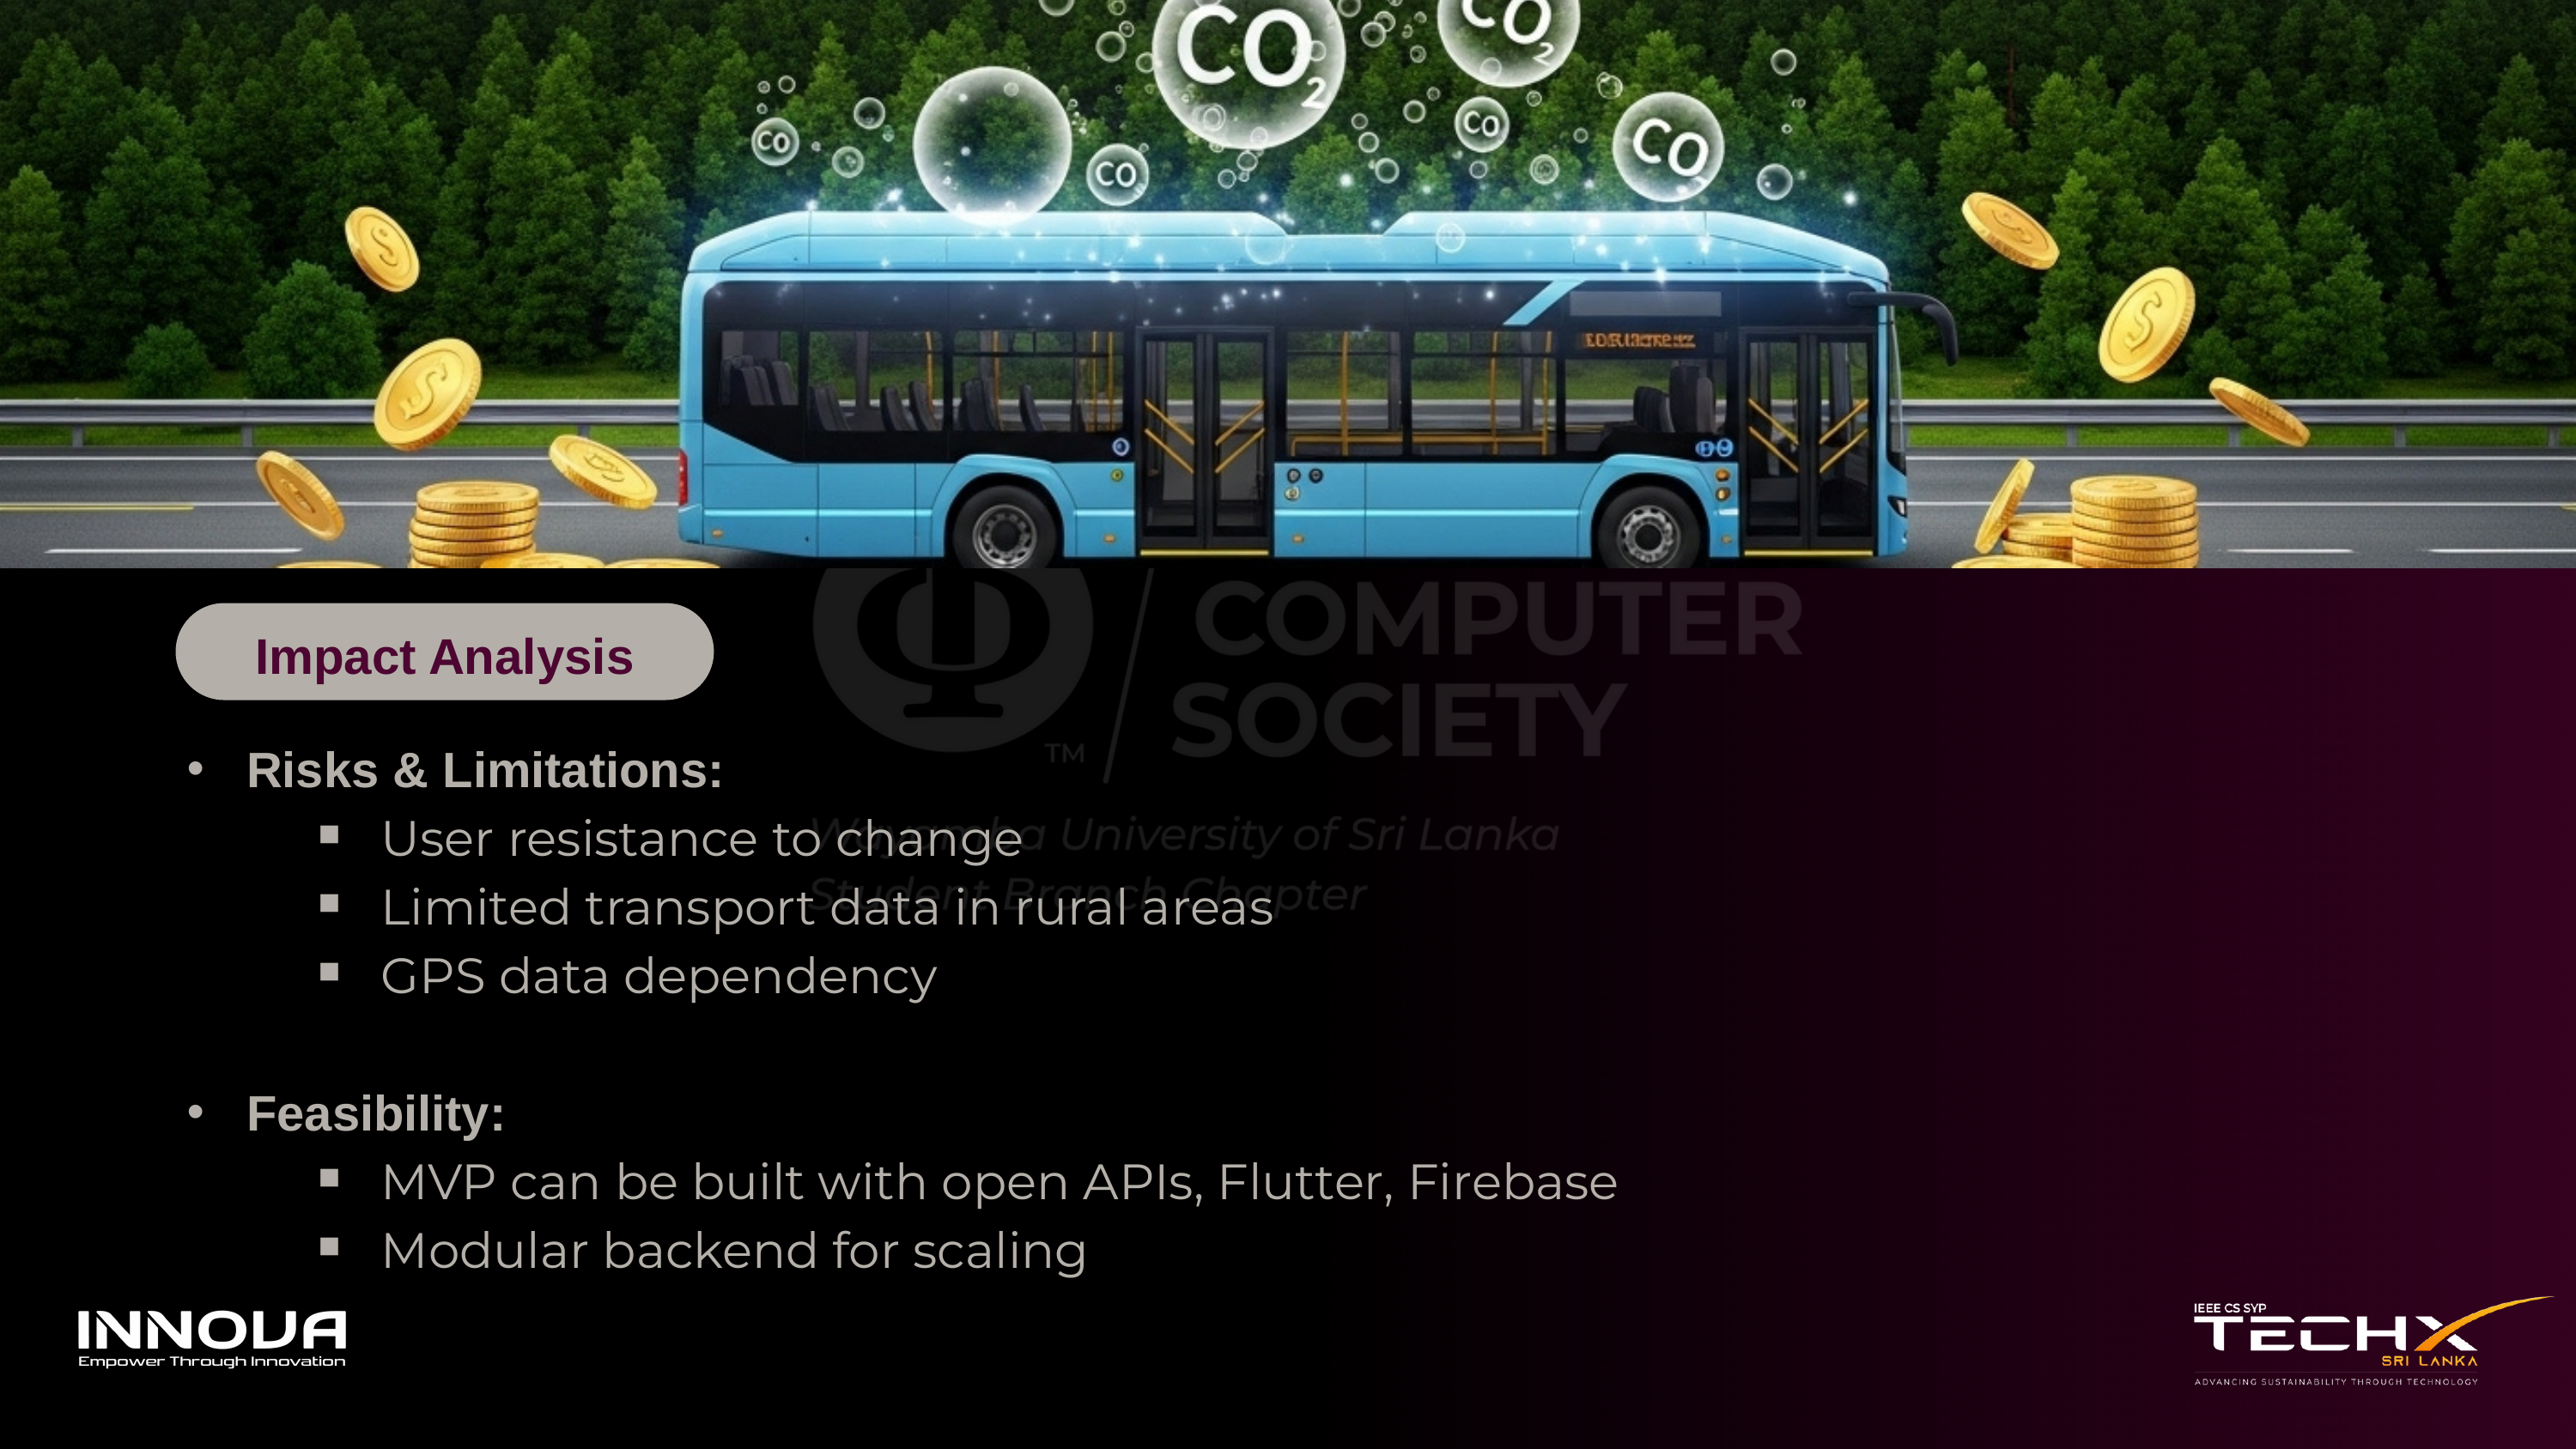

Impact Analysis

Risks & Limitations:
User resistance to change
Limited transport data in rural areas
GPS data dependency

Feasibility:
MVP can be built with open APIs, Flutter, Firebase
Modular backend for scaling